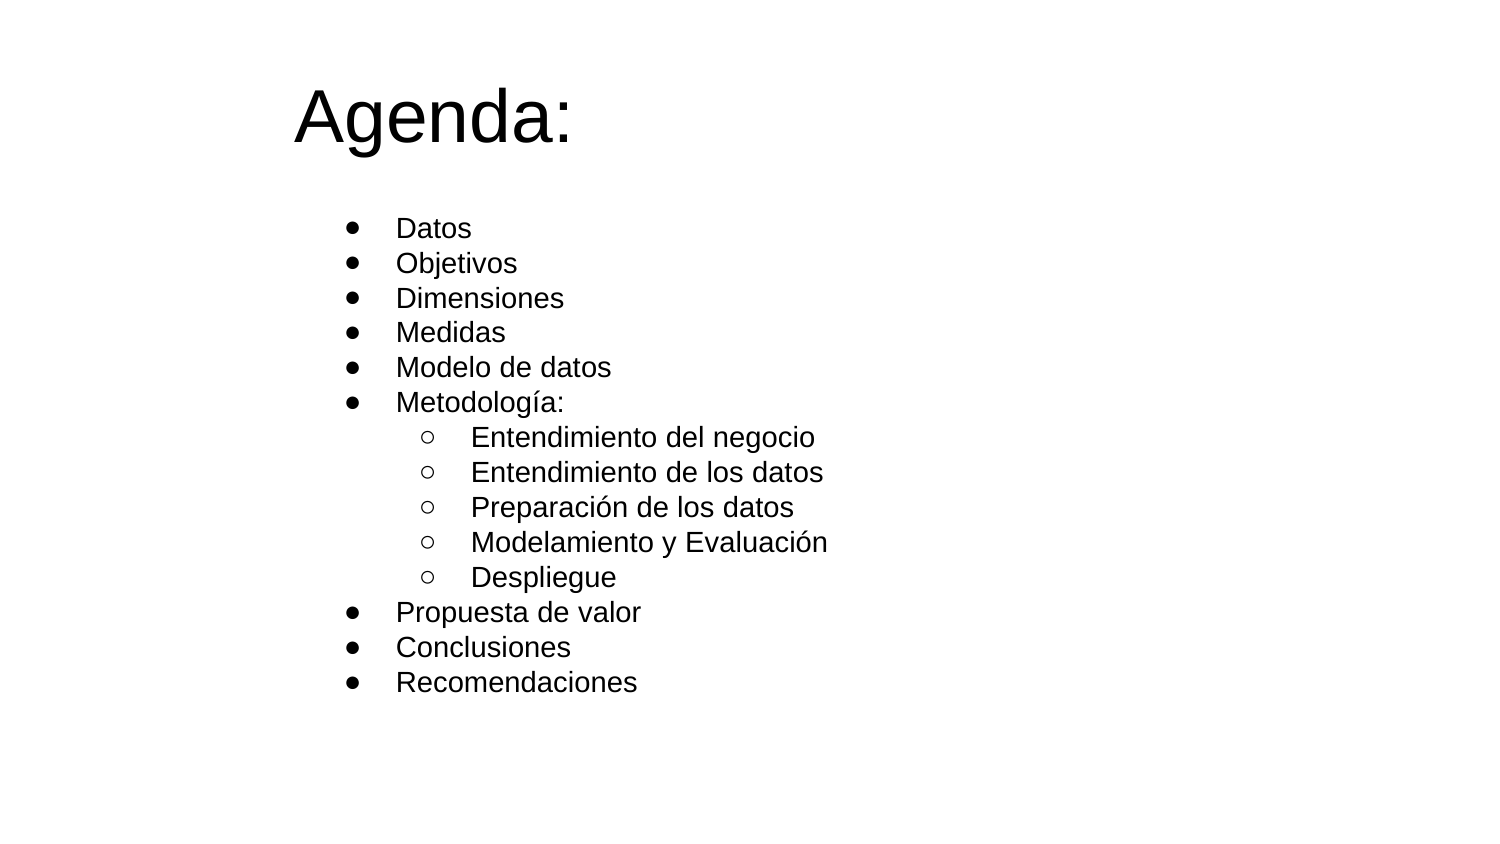

# Agenda:

Datos
Objetivos
Dimensiones
Medidas
Modelo de datos
Metodología:
Entendimiento del negocio
Entendimiento de los datos
Preparación de los datos
Modelamiento y Evaluación
Despliegue
Propuesta de valor
Conclusiones
Recomendaciones